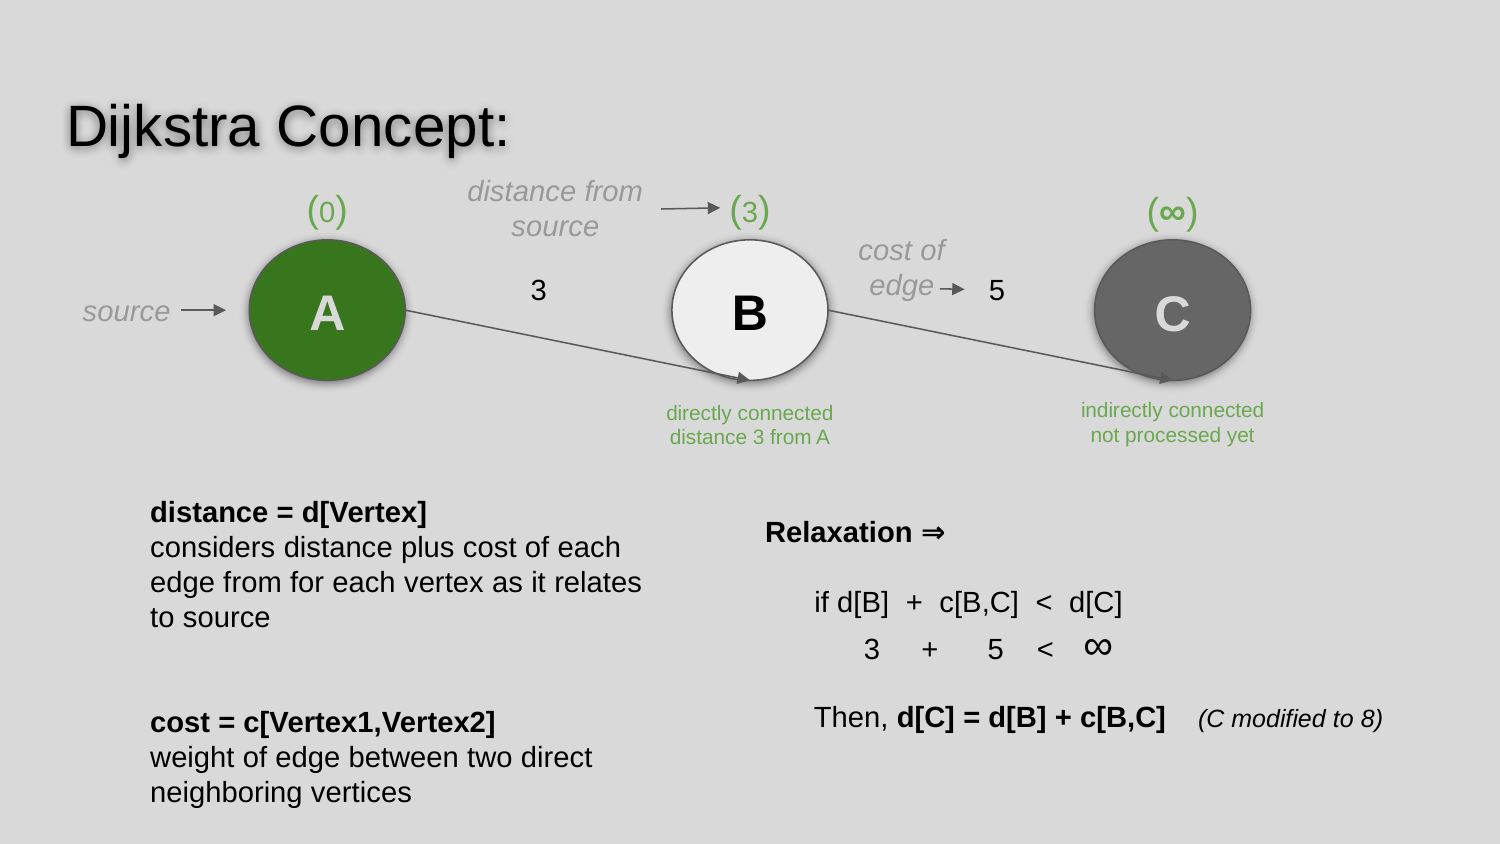

# Dijkstra Concept:
(0)
(3)
(∞)
distance from source
cost of edge

A
3
B
5
C
source
indirectly connected not processed yet
directly connected distance 3 from A
distance = d[Vertex]
considers distance plus cost of each edge from for each vertex as it relates to source

cost = c[Vertex1,Vertex2]
weight of edge between two direct neighboring vertices
Relaxation ⇒

      if d[B]  +  c[B,C]  <  d[C]
            3     +      5    <    ∞

       Then, d[C] = d[B] + c[B,C]    (C modified to 8)